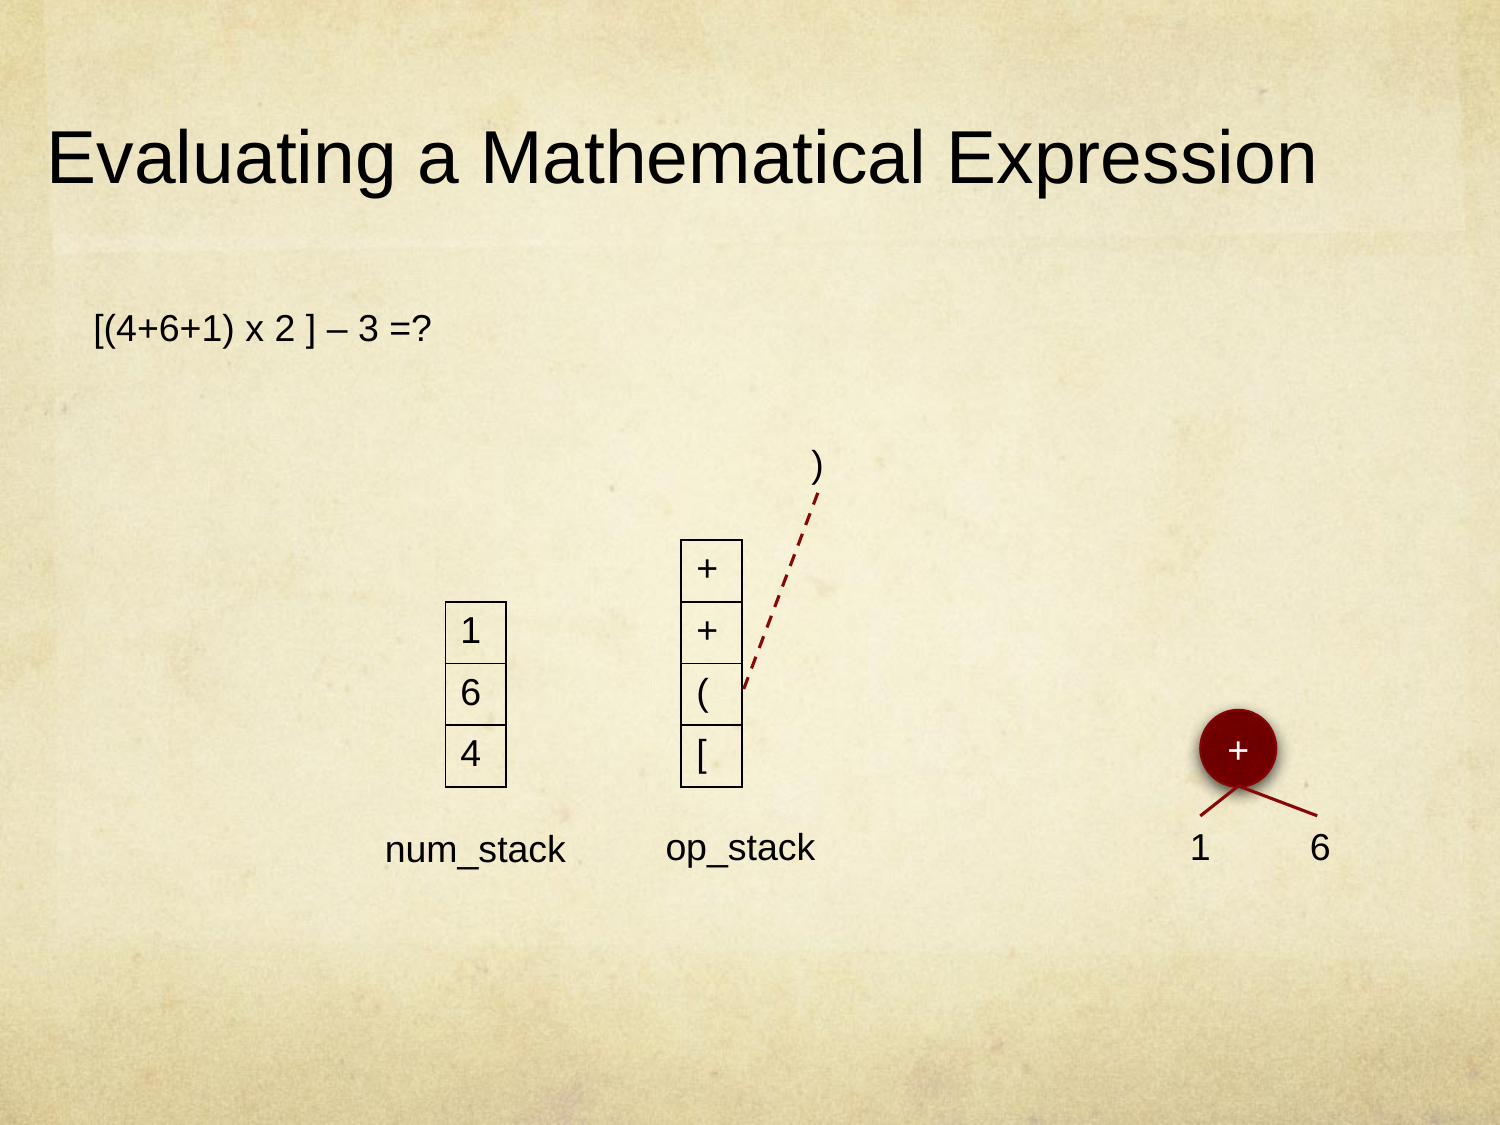

# Evaluating a Mathematical Expression
[(4+6+1) x 2 ] – 3 =?
)
| + |
| --- |
| + |
| ( |
| [ |
| 1 |
| --- |
| 6 |
| 4 |
+
6
op_stack
1
num_stack